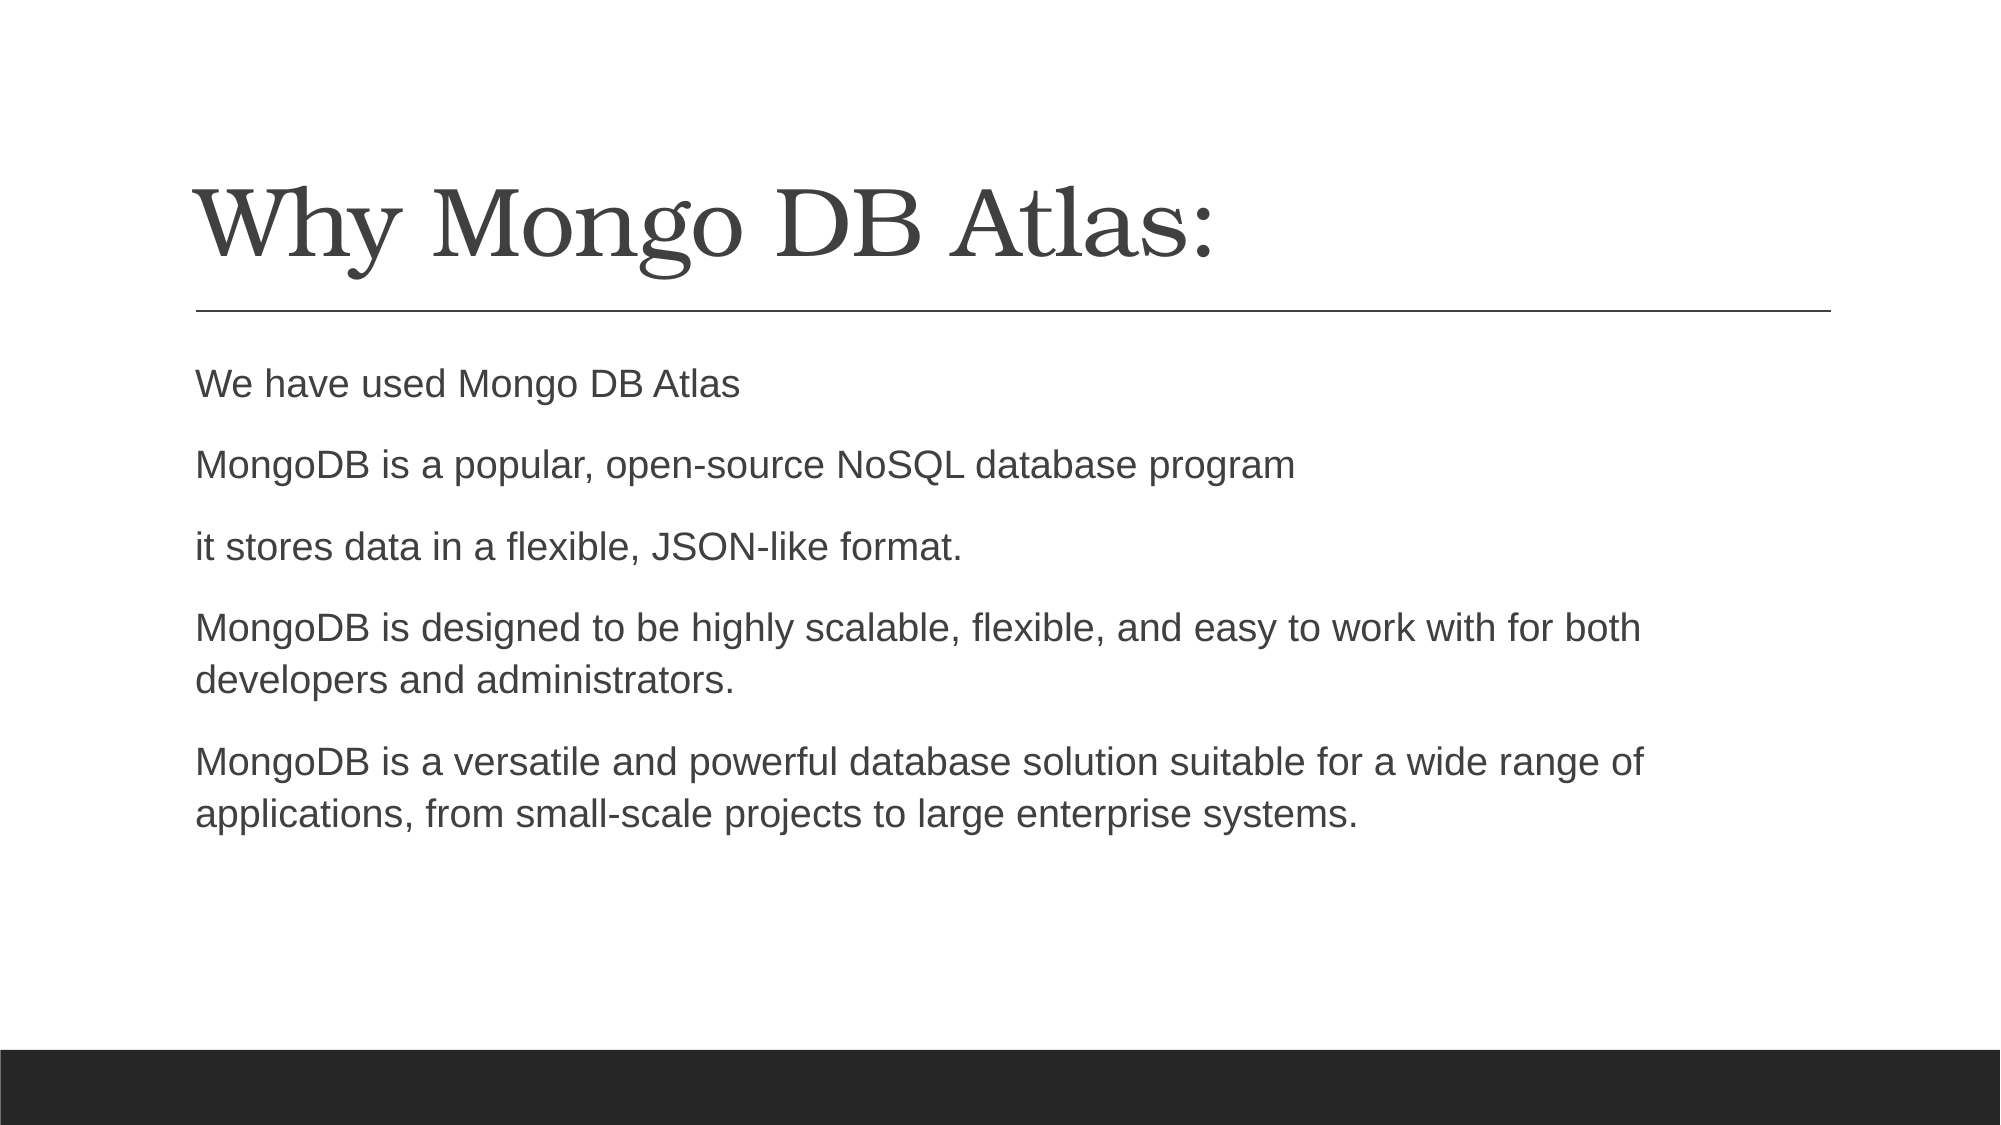

# Why Mongo DB Atlas:
We have used Mongo DB Atlas
MongoDB is a popular, open-source NoSQL database program
it stores data in a flexible, JSON-like format.
MongoDB is designed to be highly scalable, flexible, and easy to work with for both developers and administrators.
MongoDB is a versatile and powerful database solution suitable for a wide range of applications, from small-scale projects to large enterprise systems.